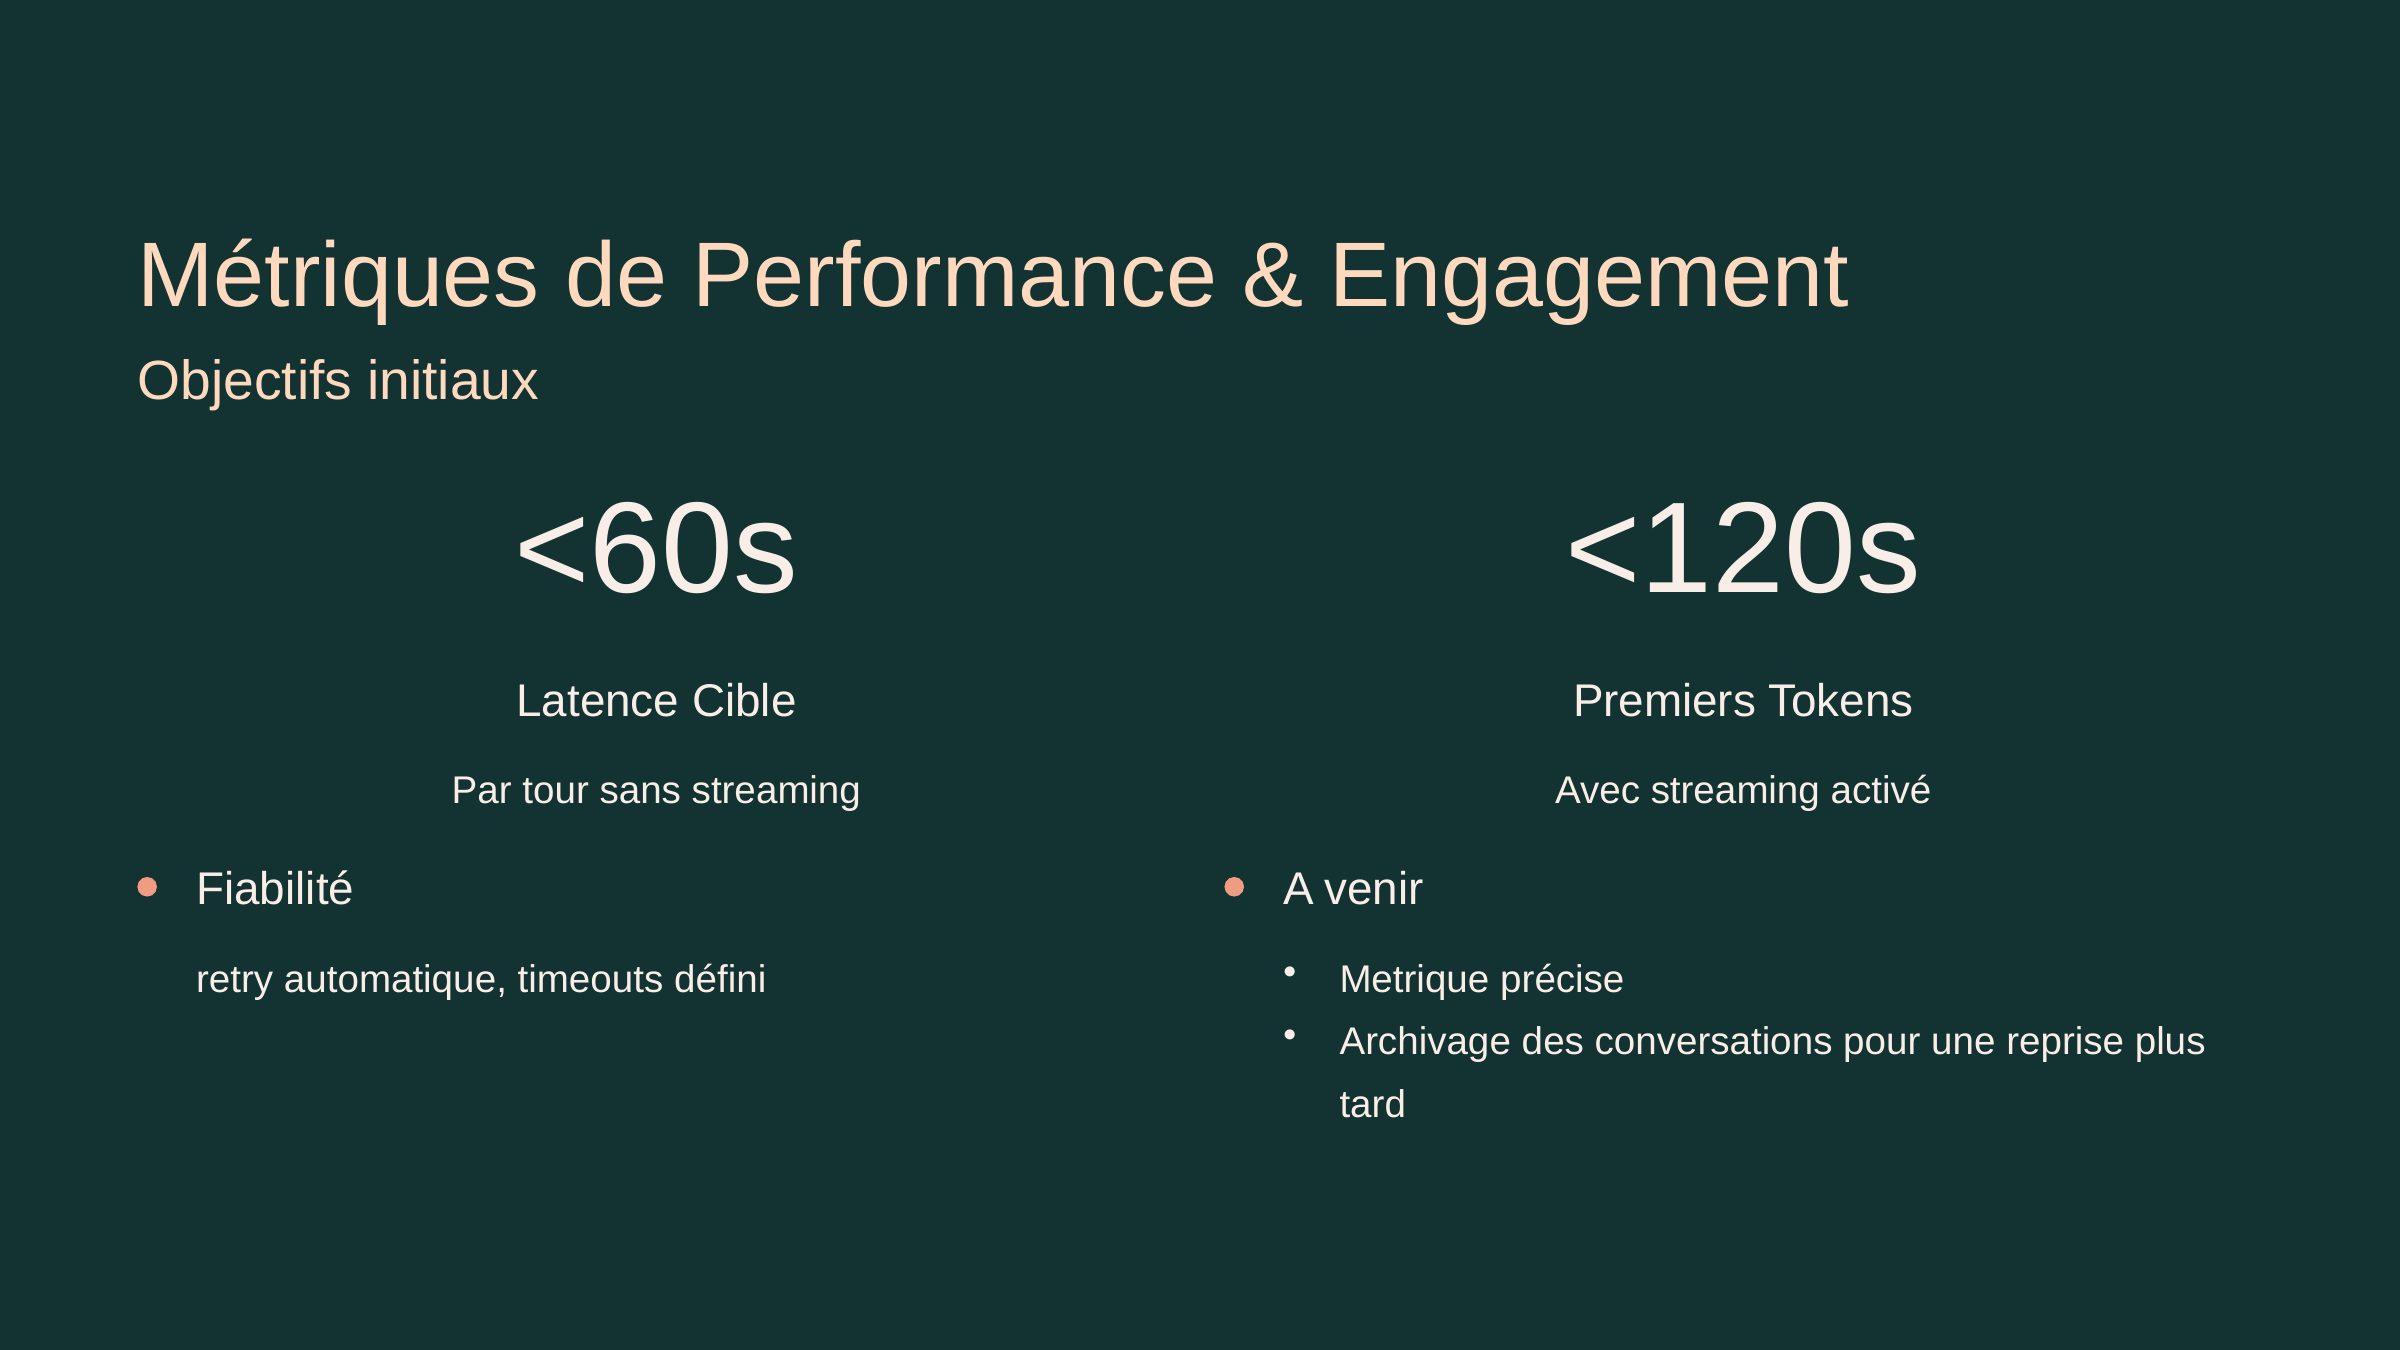

Métriques de Performance & Engagement
Objectifs initiaux
<60s
<120s
Latence Cible
Premiers Tokens
Par tour sans streaming
Avec streaming activé
Fiabilité
A venir

retry automatique, timeouts défini
Metrique précise
Archivage des conversations pour une reprise plus tard